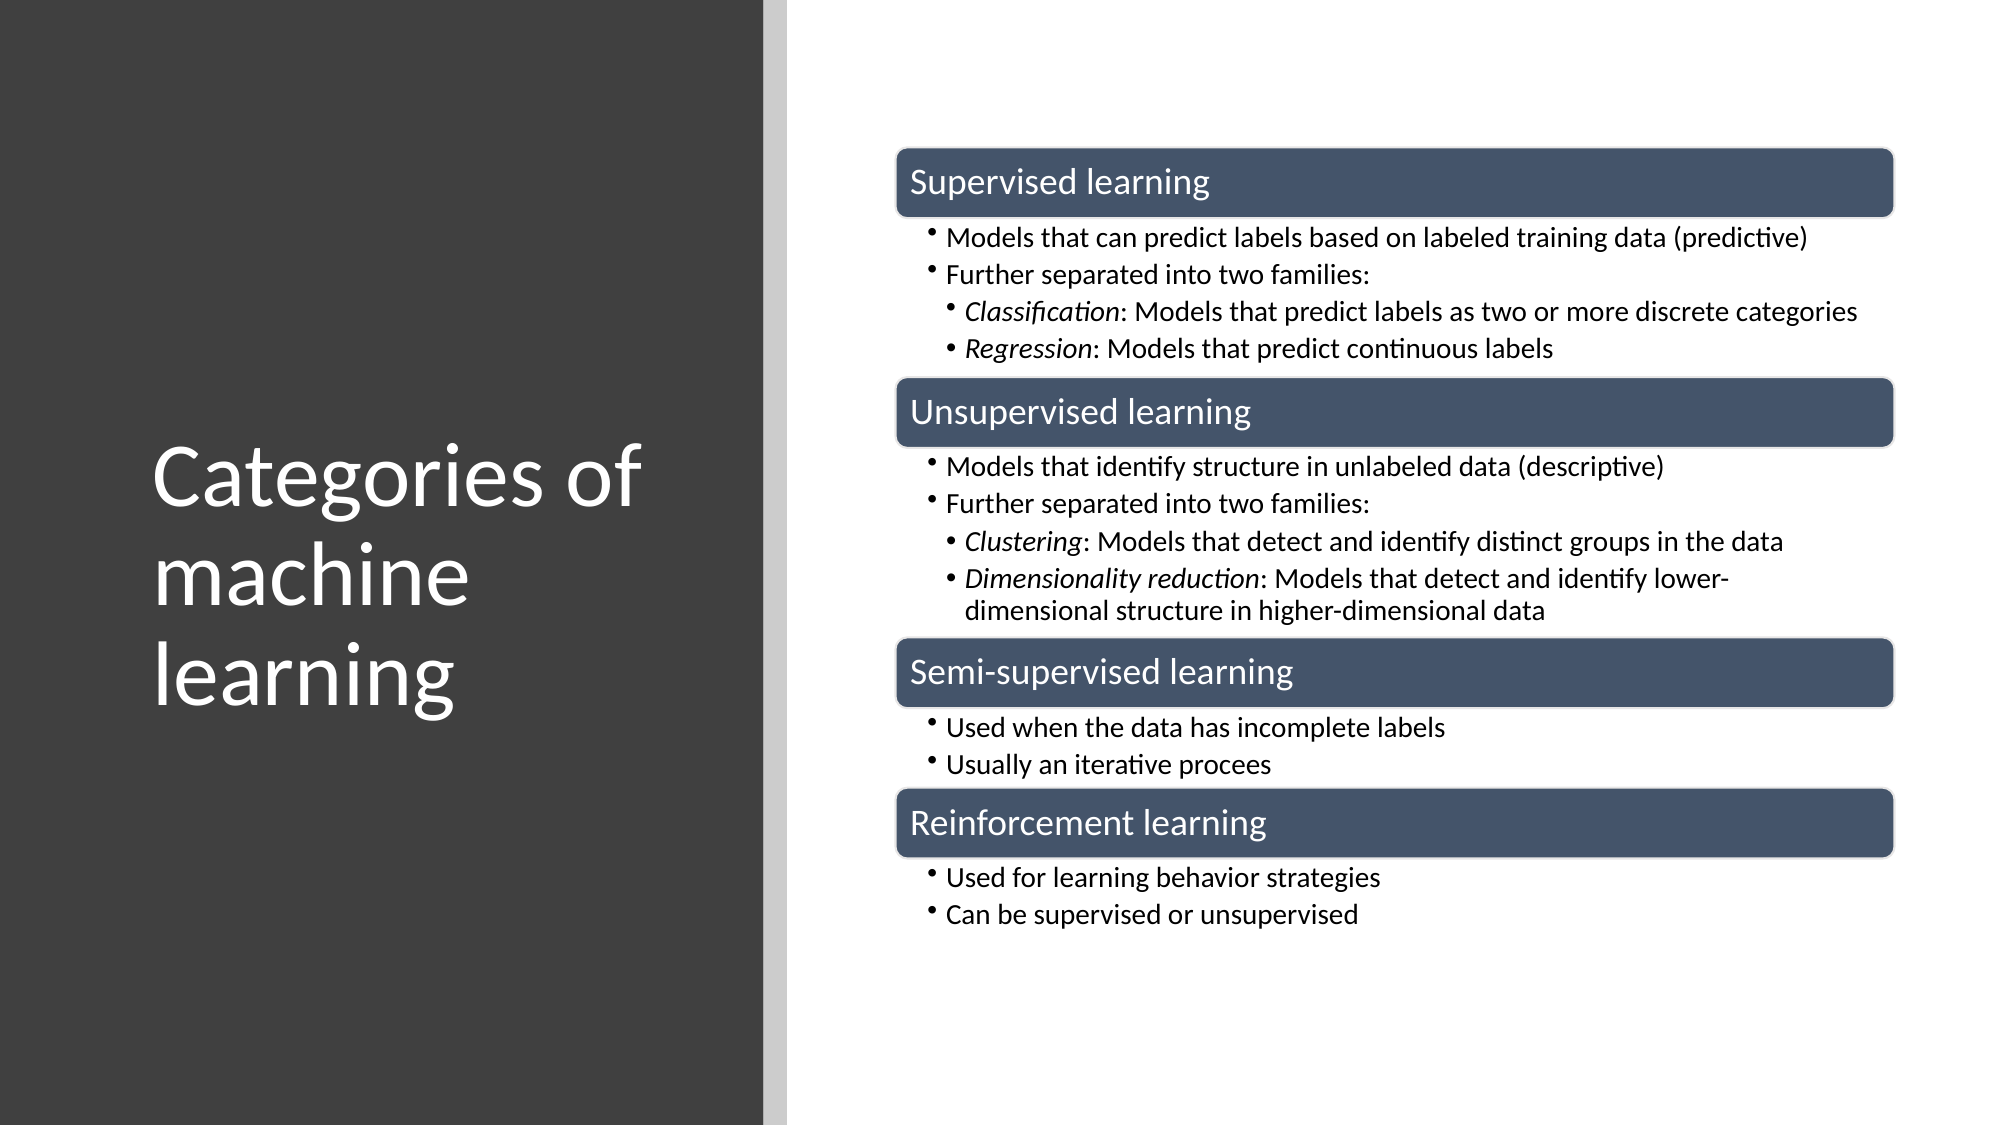

# Categories of machine learning
Supervised learning
Models that can predict labels based on labeled training data (predictive)
Further separated into two families:
Classification: Models that predict labels as two or more discrete categories
Regression: Models that predict continuous labels
Unsupervised learning
Models that identify structure in unlabeled data (descriptive)
Further separated into two families:
Clustering: Models that detect and identify distinct groups in the data
Dimensionality reduction: Models that detect and identify lower-dimensional structure in higher-dimensional data
Semi-supervised learning
Used when the data has incomplete labels
Usually an iterative procees
Reinforcement learning
Used for learning behavior strategies
Can be supervised or unsupervised